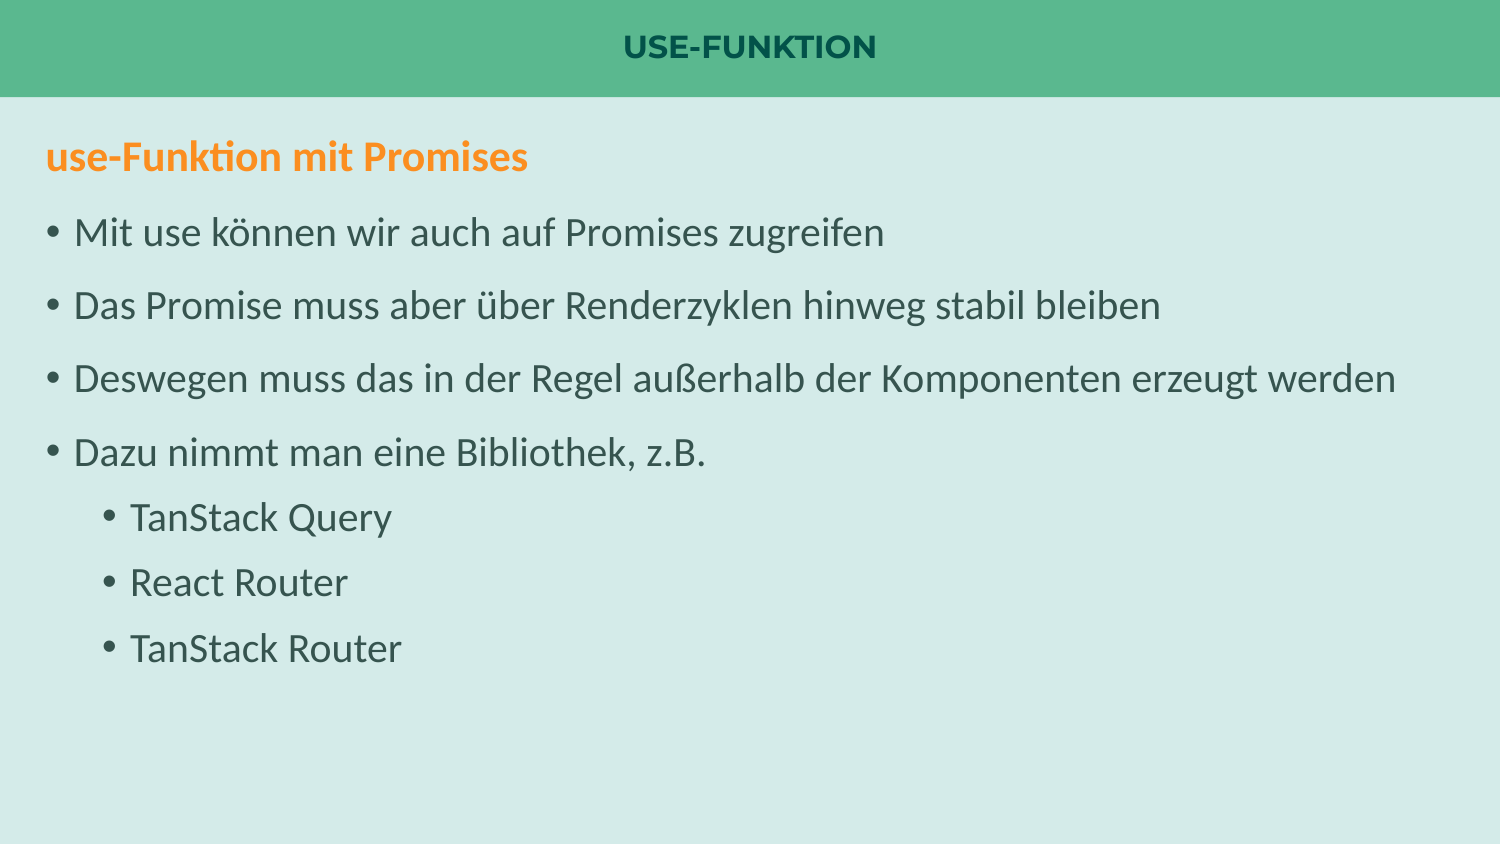

# use-Funktion
use-Funktion mit Promises
Mit use können wir auch auf Promises zugreifen
Das Promise muss aber über Renderzyklen hinweg stabil bleiben
Deswegen muss das in der Regel außerhalb der Komponenten erzeugt werden
Dazu nimmt man eine Bibliothek, z.B.
TanStack Query
React Router
TanStack Router